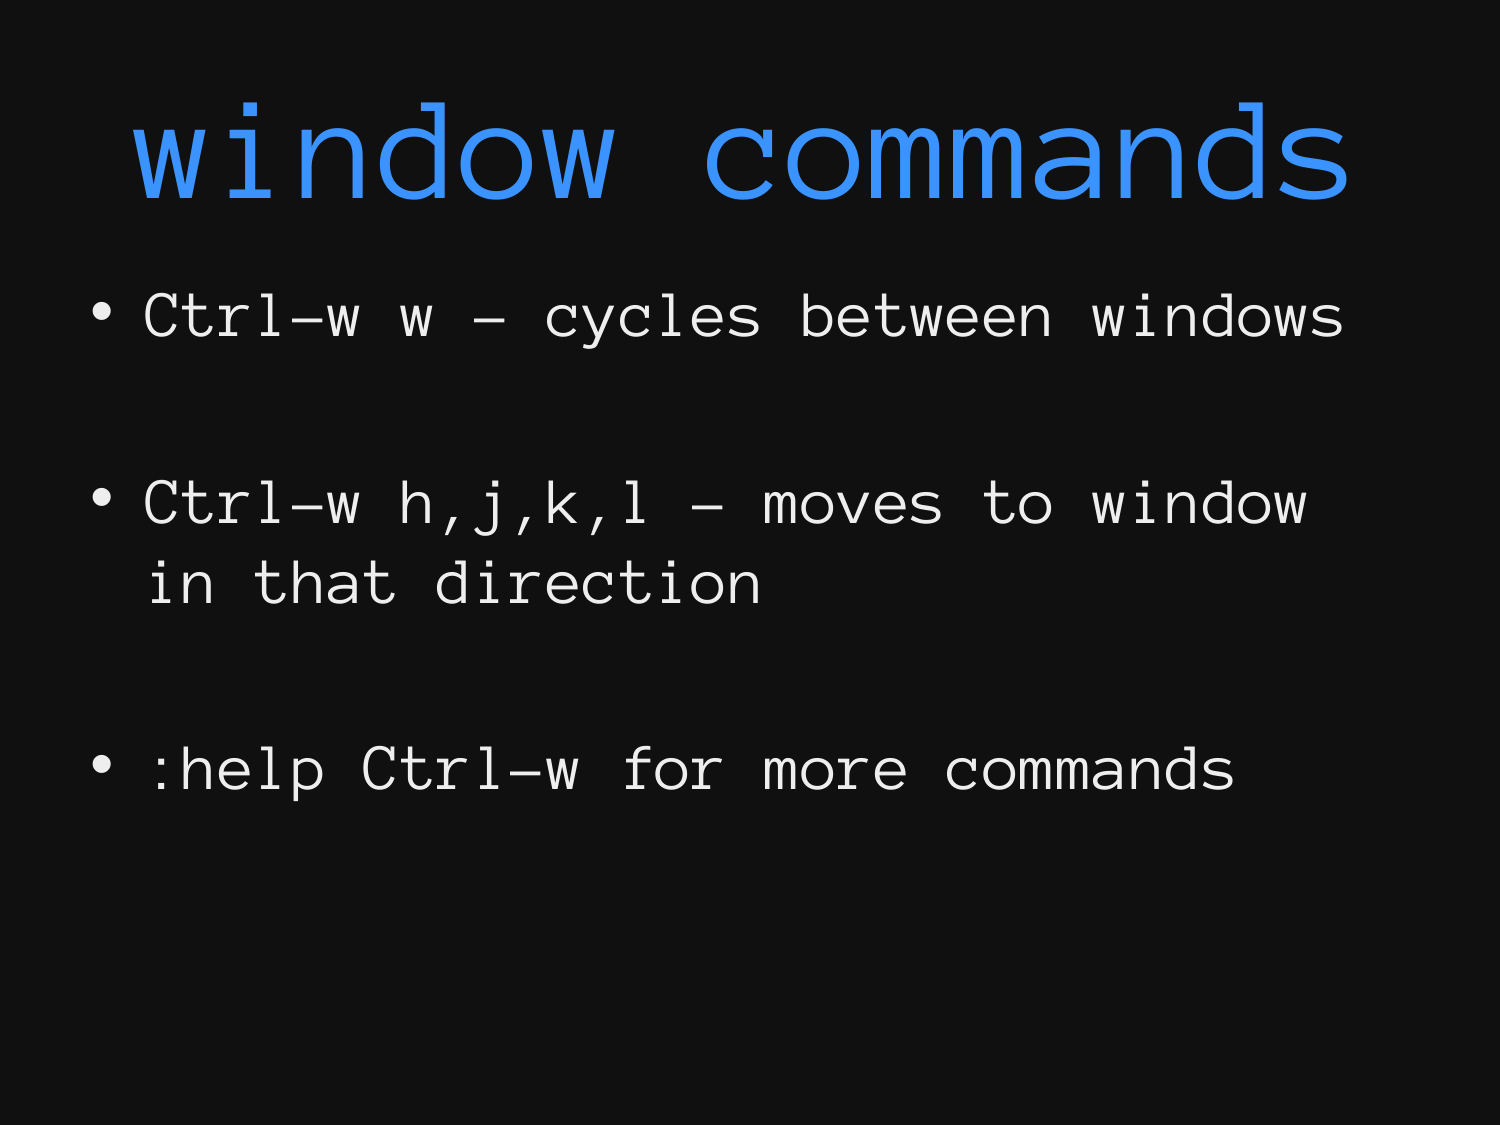

# window commands
Ctrl-w w - cycles between windows

Ctrl-w h,j,k,l - moves to window in that direction

:help Ctrl-w for more commands